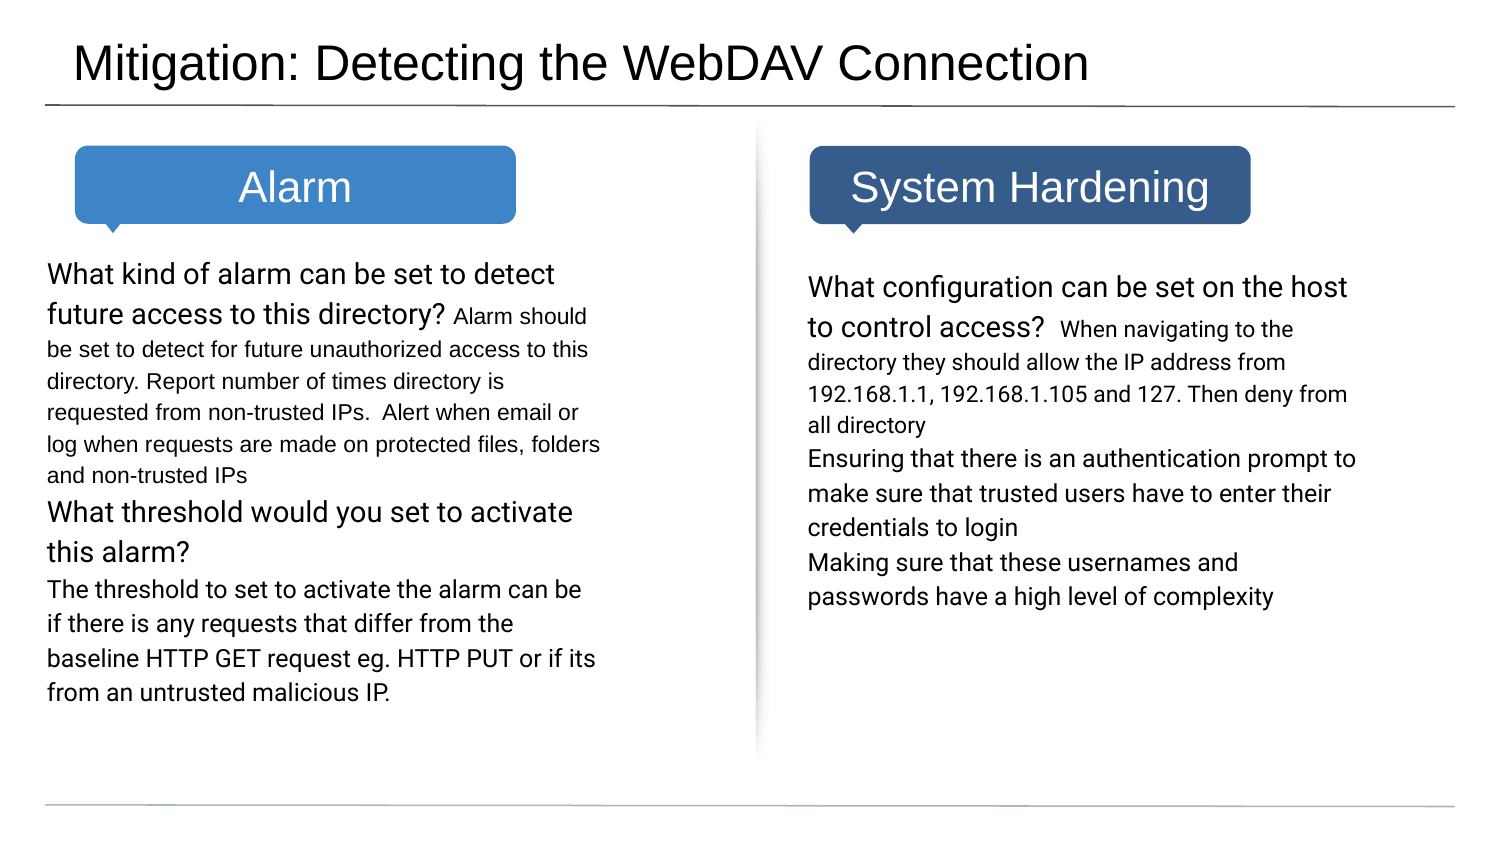

# Mitigation: Detecting the WebDAV Connection
What kind of alarm can be set to detect future access to this directory? Alarm should be set to detect for future unauthorized access to this directory. Report number of times directory is requested from non-trusted IPs.  Alert when email or log when requests are made on protected files, folders and non-trusted IPs
What threshold would you set to activate this alarm?
The threshold to set to activate the alarm can be if there is any requests that differ from the baseline HTTP GET request eg. HTTP PUT or if its from an untrusted malicious IP.
What configuration can be set on the host to control access?  When navigating to the directory they should allow the IP address from 192.168.1.1, 192.168.1.105 and 127. Then deny from all directory
Ensuring that there is an authentication prompt to make sure that trusted users have to enter their credentials to login
Making sure that these usernames and passwords have a high level of complexity